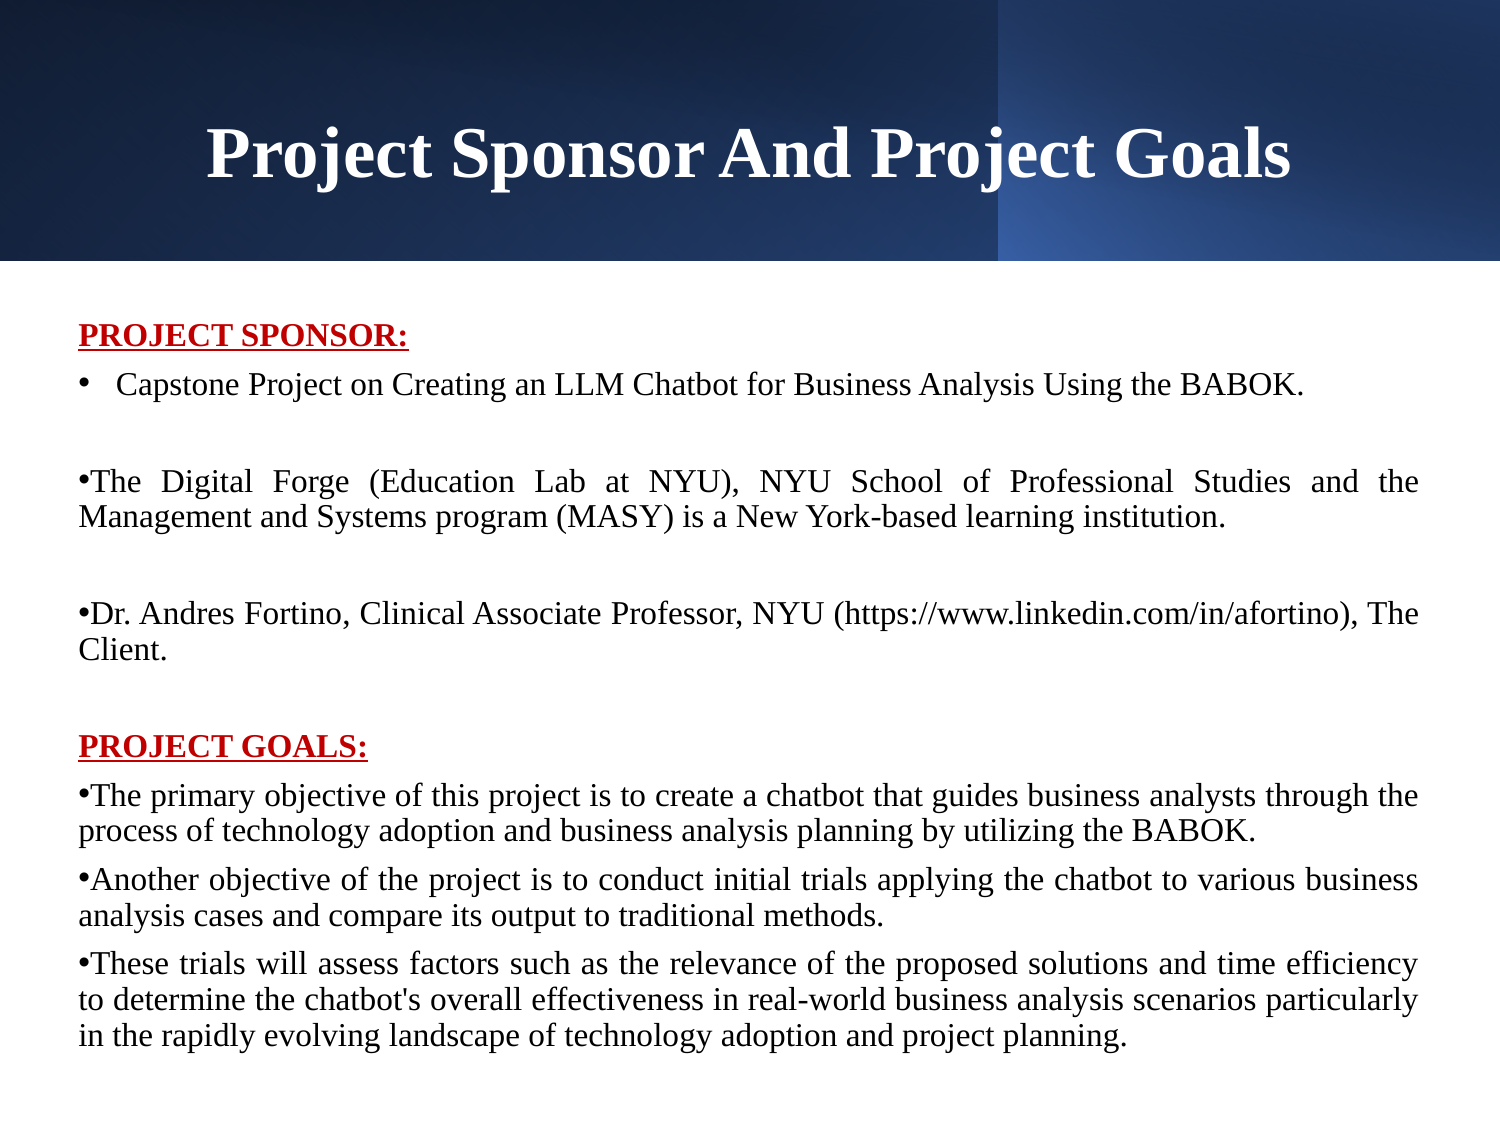

# Project Sponsor And Project Goals
PROJECT SPONSOR:
Capstone Project on Creating an LLM Chatbot for Business Analysis Using the BABOK.

The Digital Forge (Education Lab at NYU), NYU School of Professional Studies and the Management and Systems program (MASY) is a New York-based learning institution.

Dr. Andres Fortino, Clinical Associate Professor, NYU (https://www.linkedin.com/in/afortino), The Client.

PROJECT GOALS:
The primary objective of this project is to create a chatbot that guides business analysts through the process of technology adoption and business analysis planning by utilizing the BABOK.
Another objective of the project is to conduct initial trials applying the chatbot to various business analysis cases and compare its output to traditional methods.
These trials will assess factors such as the relevance of the proposed solutions and time efficiency to determine the chatbot's overall effectiveness in real-world business analysis scenarios particularly in the rapidly evolving landscape of technology adoption and project planning.